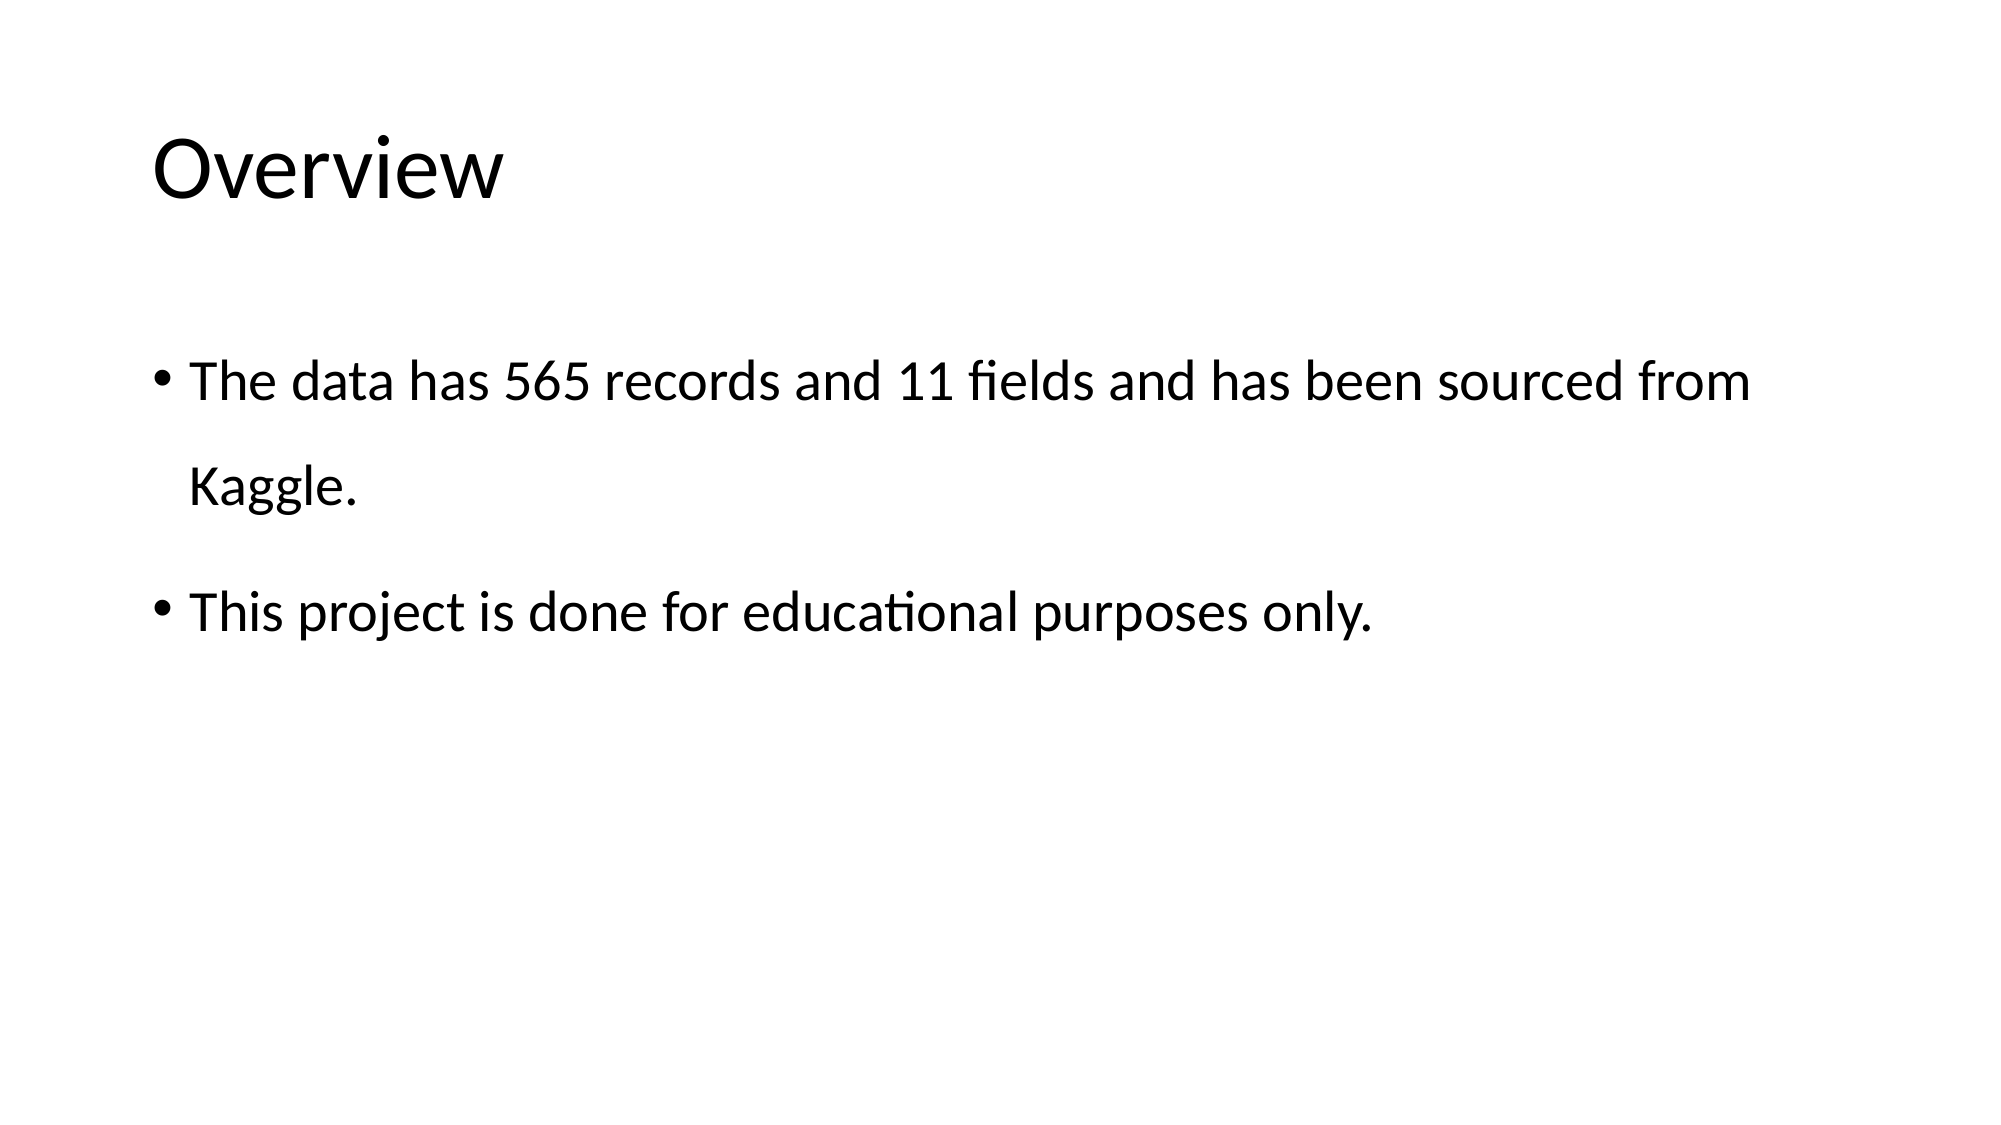

# Overview
The data has 565 records and 11 fields and has been sourced from Kaggle.
This project is done for educational purposes only.